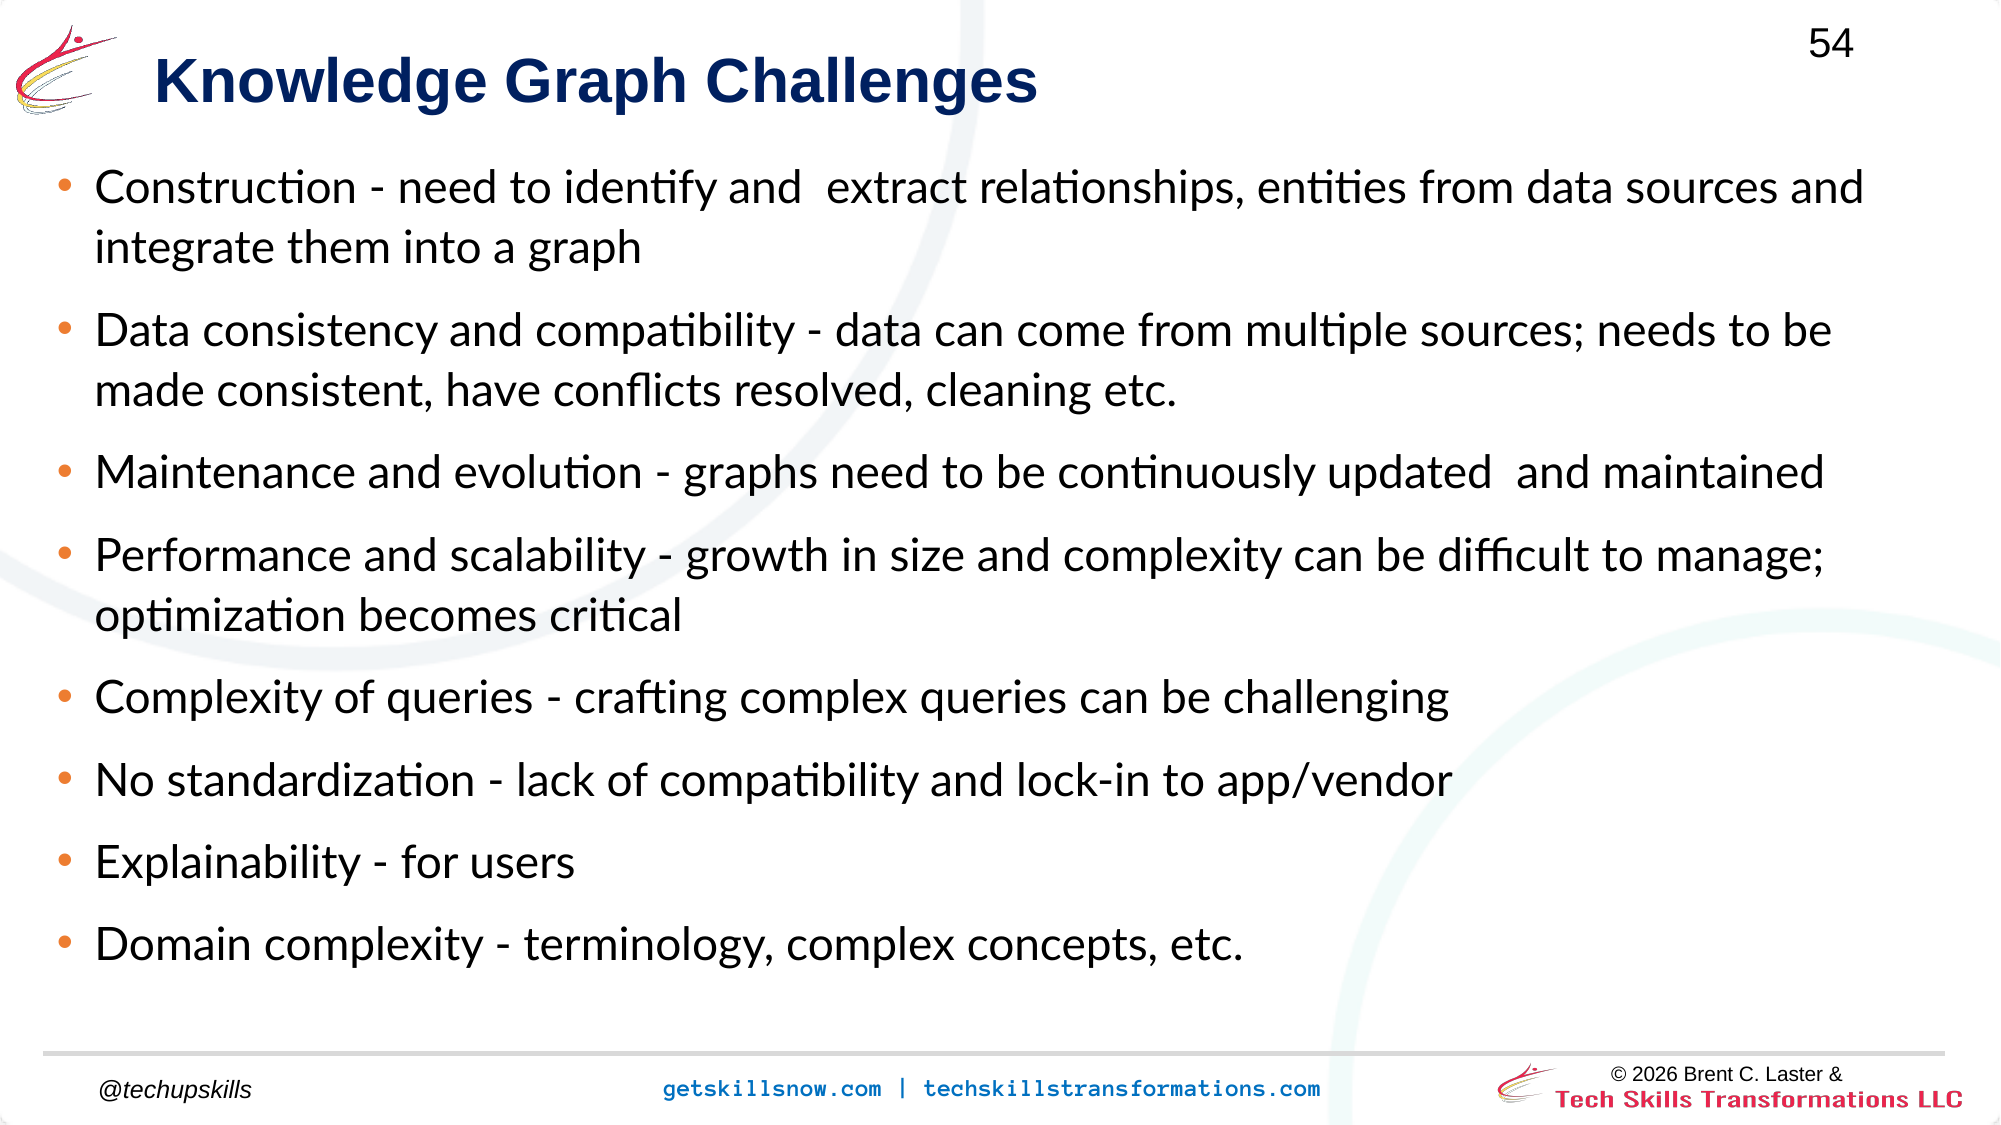

# Knowledge Graph Challenges
Construction - need to identify and  extract relationships, entities from data sources and integrate them into a graph
Data consistency and compatibility - data can come from multiple sources; needs to be made consistent, have conflicts resolved, cleaning etc.
Maintenance and evolution - graphs need to be continuously updated  and maintained
Performance and scalability - growth in size and complexity can be difficult to manage; optimization becomes critical
Complexity of queries - crafting complex queries can be challenging
No standardization - lack of compatibility and lock-in to app/vendor
Explainability - for users
Domain complexity - terminology, complex concepts, etc.